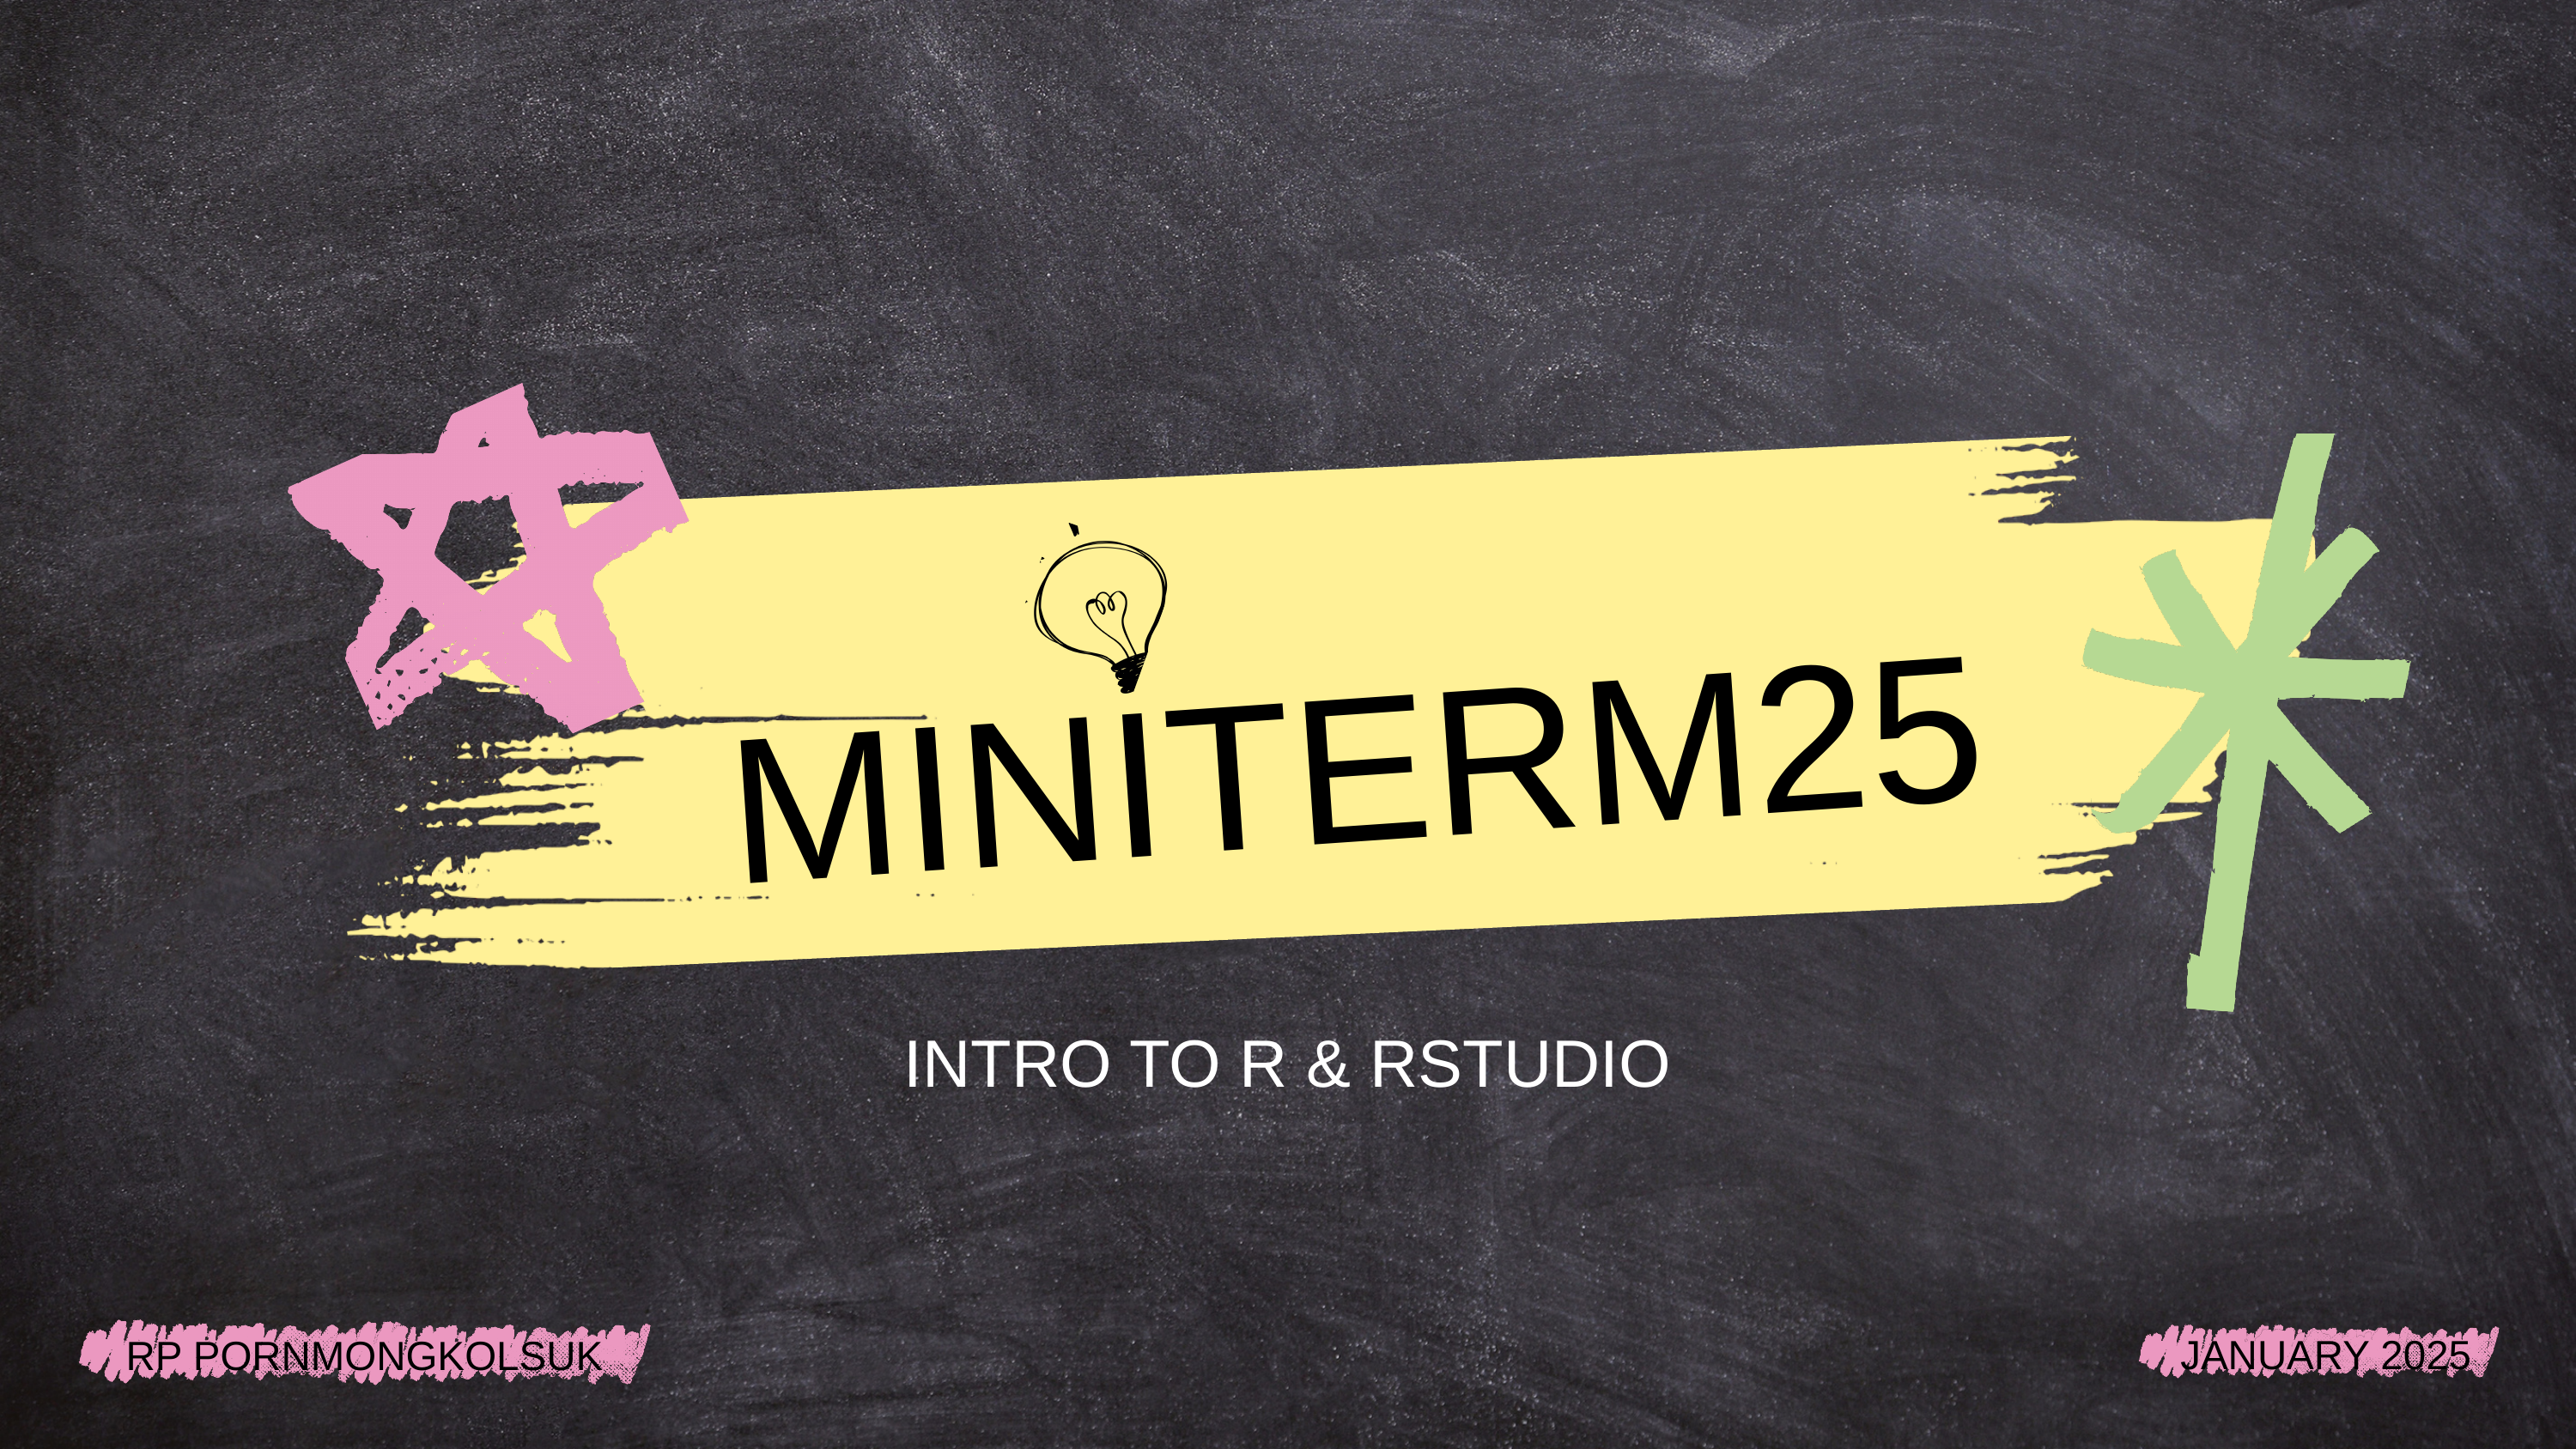

MINITERM25
INTRO TO R & RSTUDIO

RP PORNMONGKOLSUK
JANUARY 2025